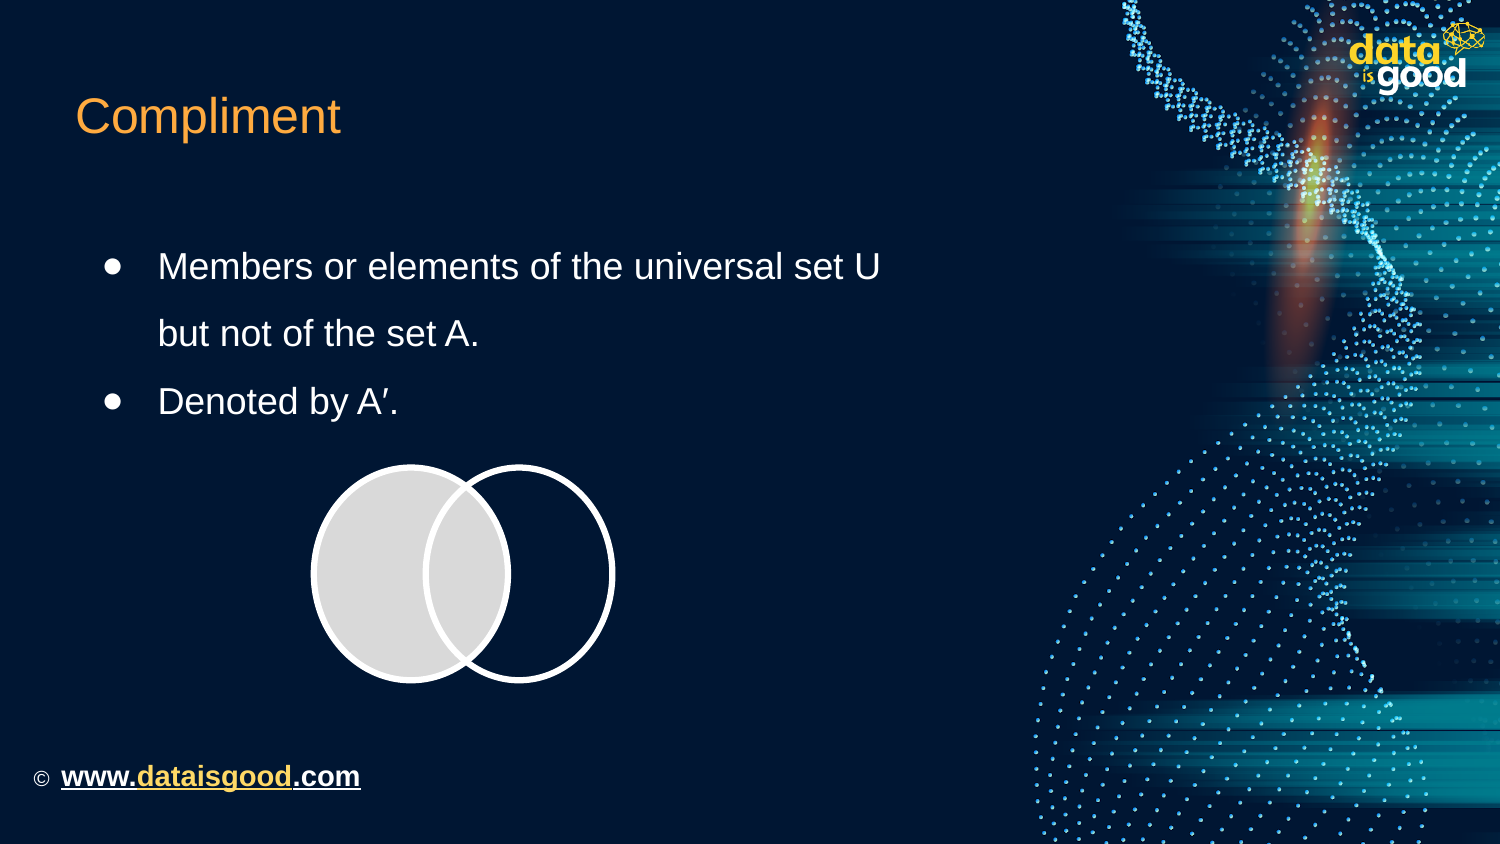

# Compliment
Members or elements of the universal set U but not of the set A.
Denoted by A′.